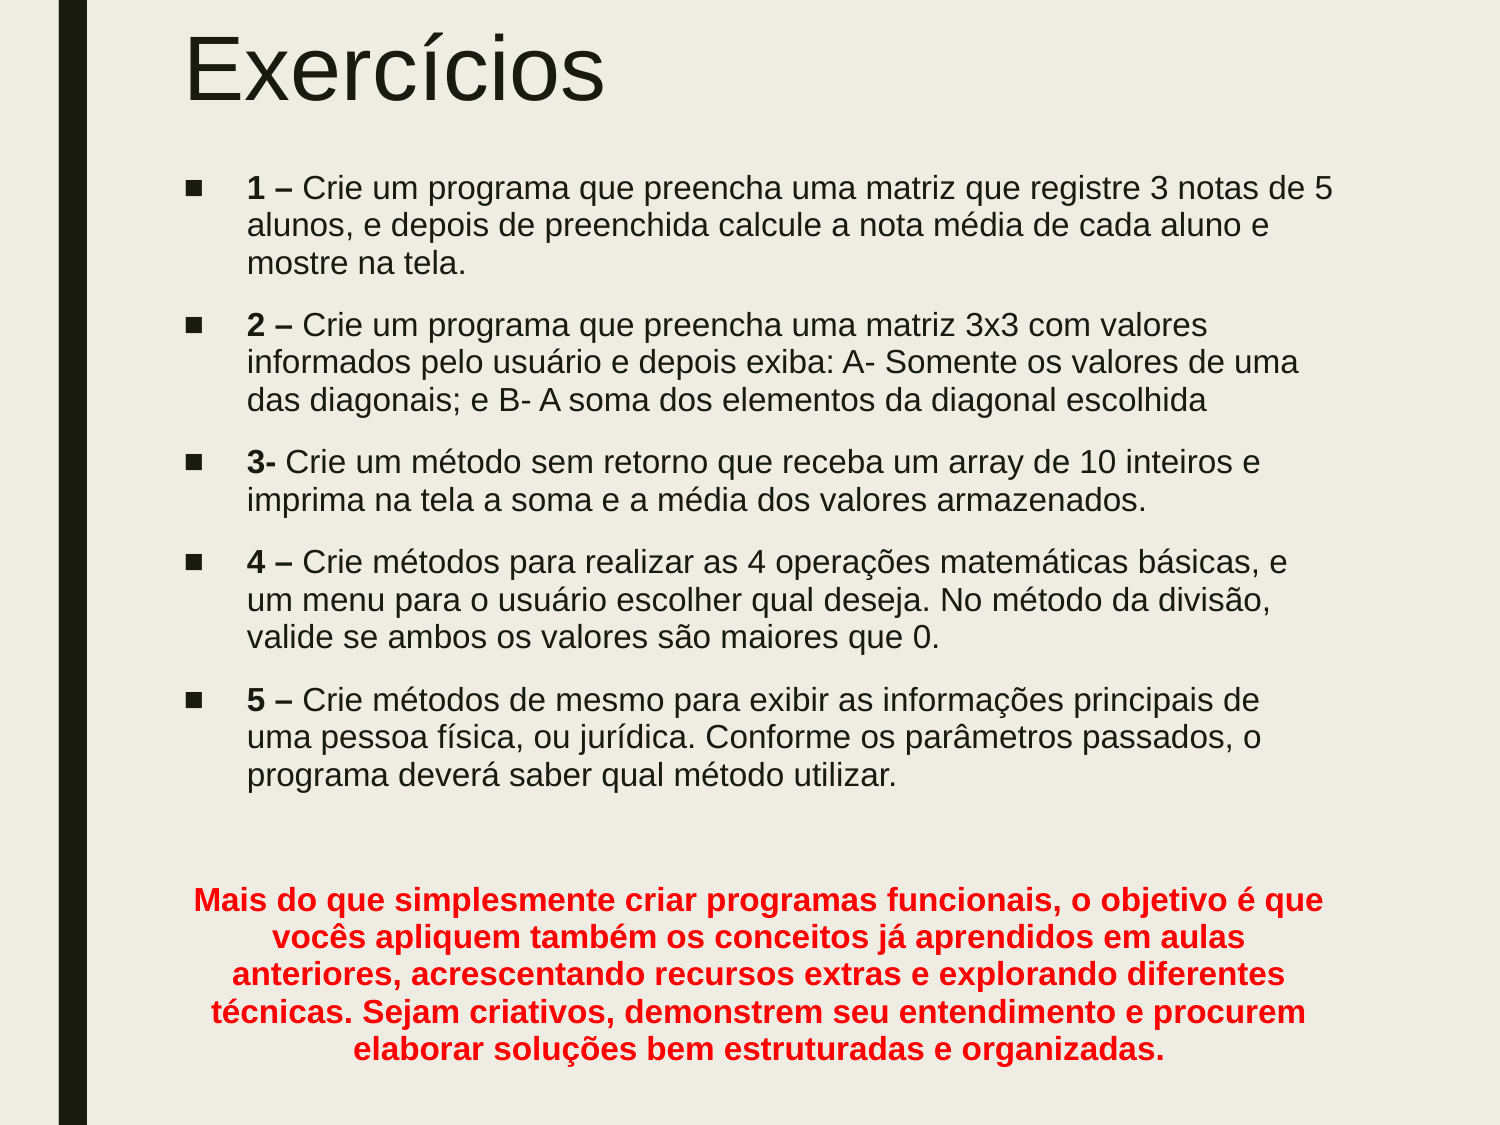

# Exercícios
1 – Crie um programa que preencha uma matriz que registre 3 notas de 5 alunos, e depois de preenchida calcule a nota média de cada aluno e mostre na tela.
2 – Crie um programa que preencha uma matriz 3x3 com valores informados pelo usuário e depois exiba: A- Somente os valores de uma das diagonais; e B- A soma dos elementos da diagonal escolhida
3- Crie um método sem retorno que receba um array de 10 inteiros e imprima na tela a soma e a média dos valores armazenados.
4 – Crie métodos para realizar as 4 operações matemáticas básicas, e um menu para o usuário escolher qual deseja. No método da divisão, valide se ambos os valores são maiores que 0.
5 – Crie métodos de mesmo para exibir as informações principais de uma pessoa física, ou jurídica. Conforme os parâmetros passados, o programa deverá saber qual método utilizar.

Mais do que simplesmente criar programas funcionais, o objetivo é que vocês apliquem também os conceitos já aprendidos em aulas anteriores, acrescentando recursos extras e explorando diferentes técnicas. Sejam criativos, demonstrem seu entendimento e procurem elaborar soluções bem estruturadas e organizadas.